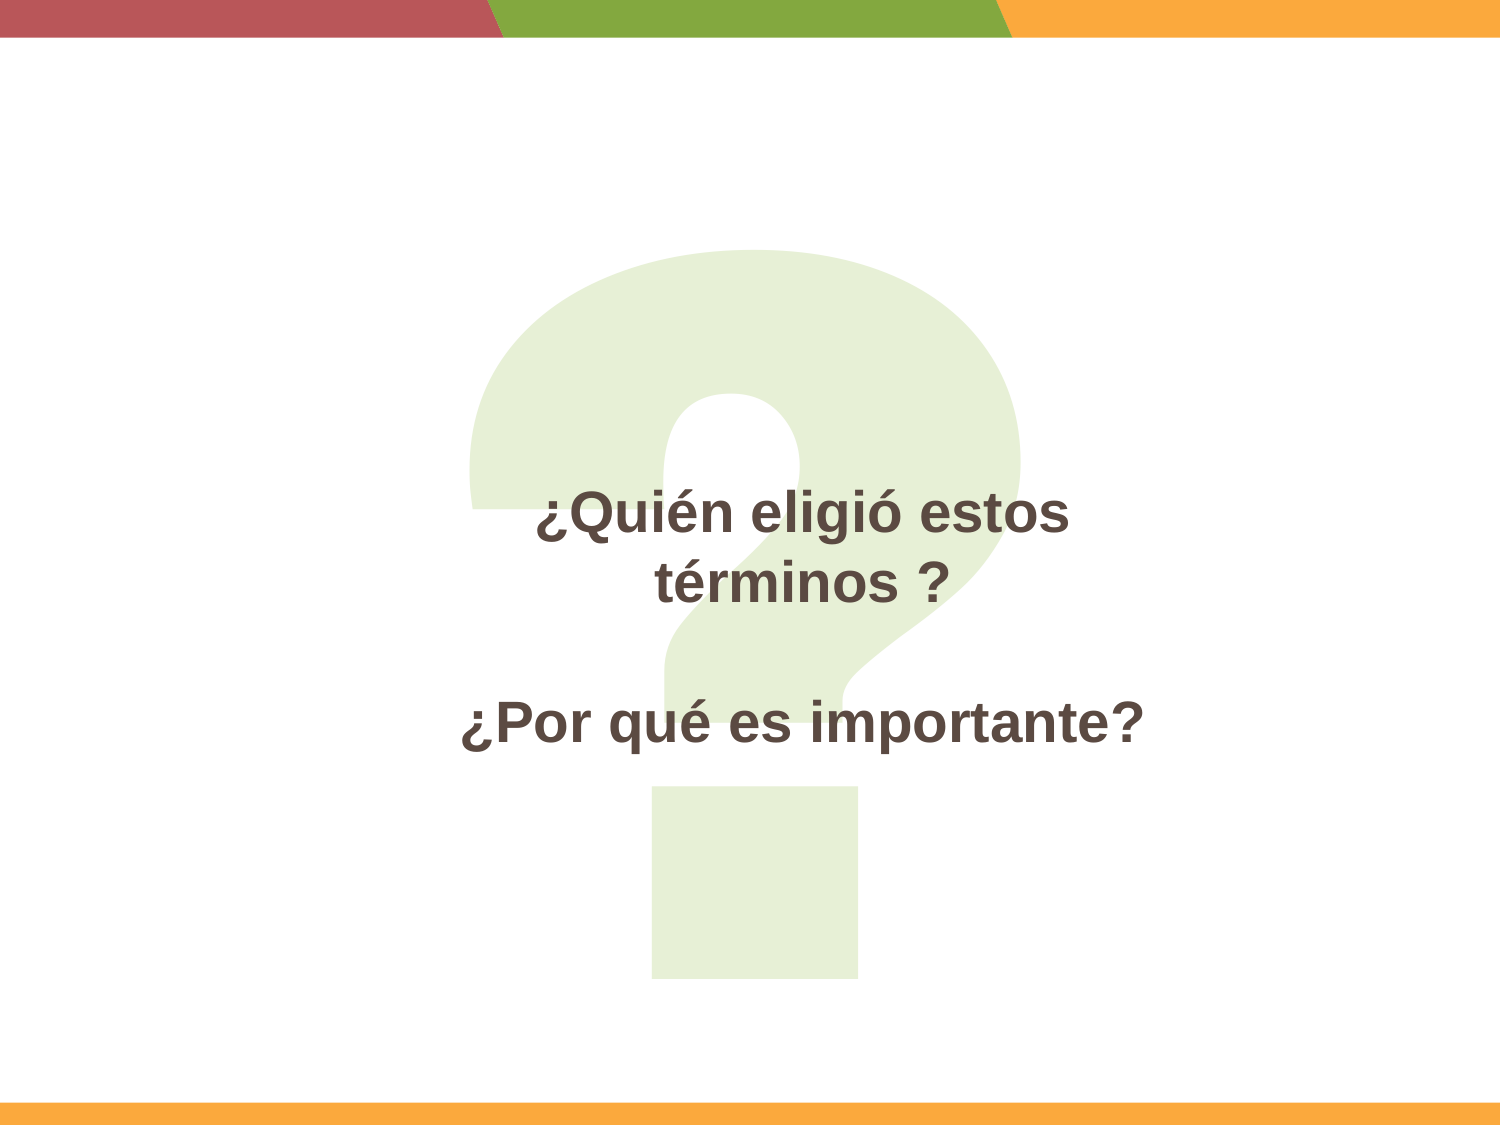

?
¿Quién eligió estos términos ?

¿Por qué es importante?